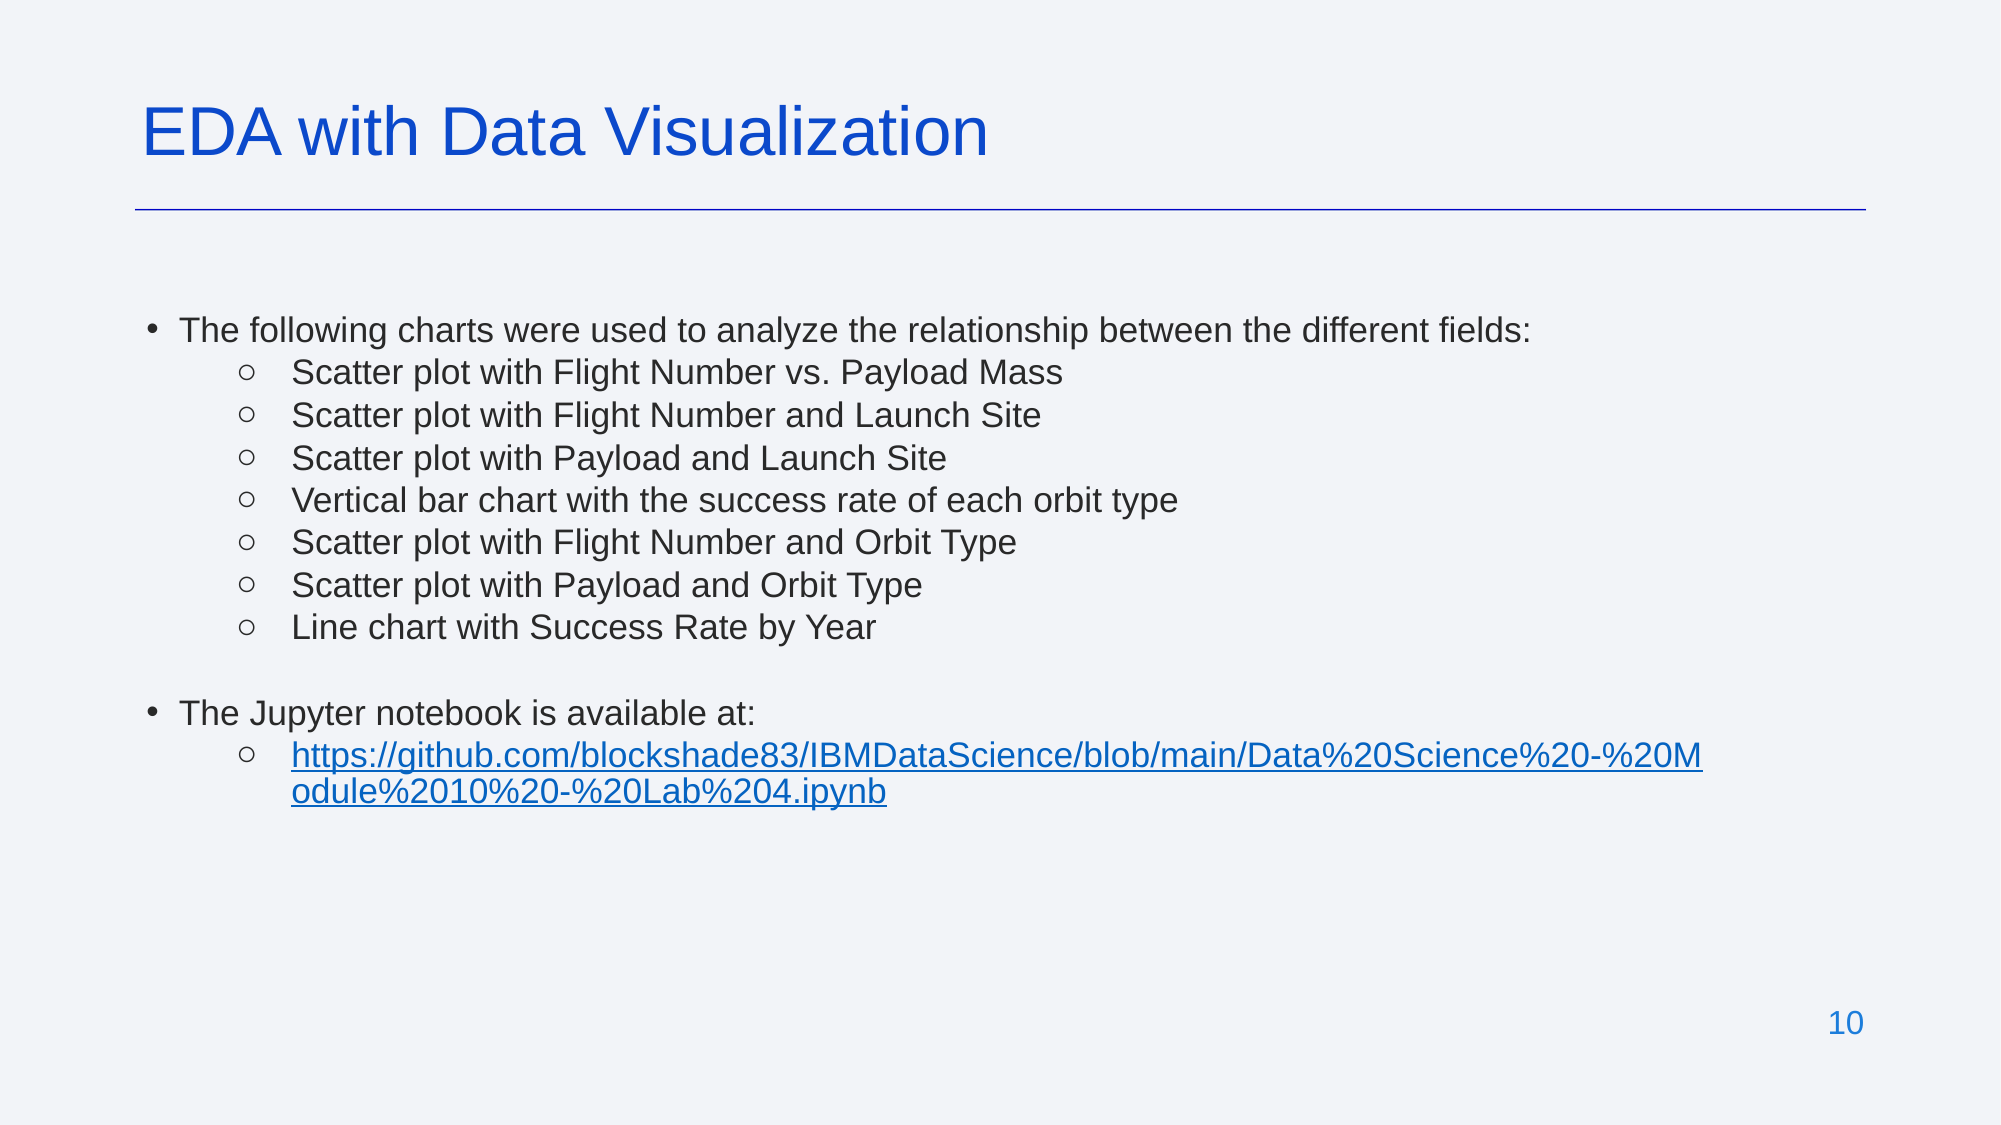

EDA with Data Visualization
The following charts were used to analyze the relationship between the different fields:
Scatter plot with Flight Number vs. Payload Mass
Scatter plot with Flight Number and Launch Site
Scatter plot with Payload and Launch Site
Vertical bar chart with the success rate of each orbit type
Scatter plot with Flight Number and Orbit Type
Scatter plot with Payload and Orbit Type
Line chart with Success Rate by Year

The Jupyter notebook is available at:
https://github.com/blockshade83/IBMDataScience/blob/main/Data%20Science%20-%20Module%2010%20-%20Lab%204.ipynb

10